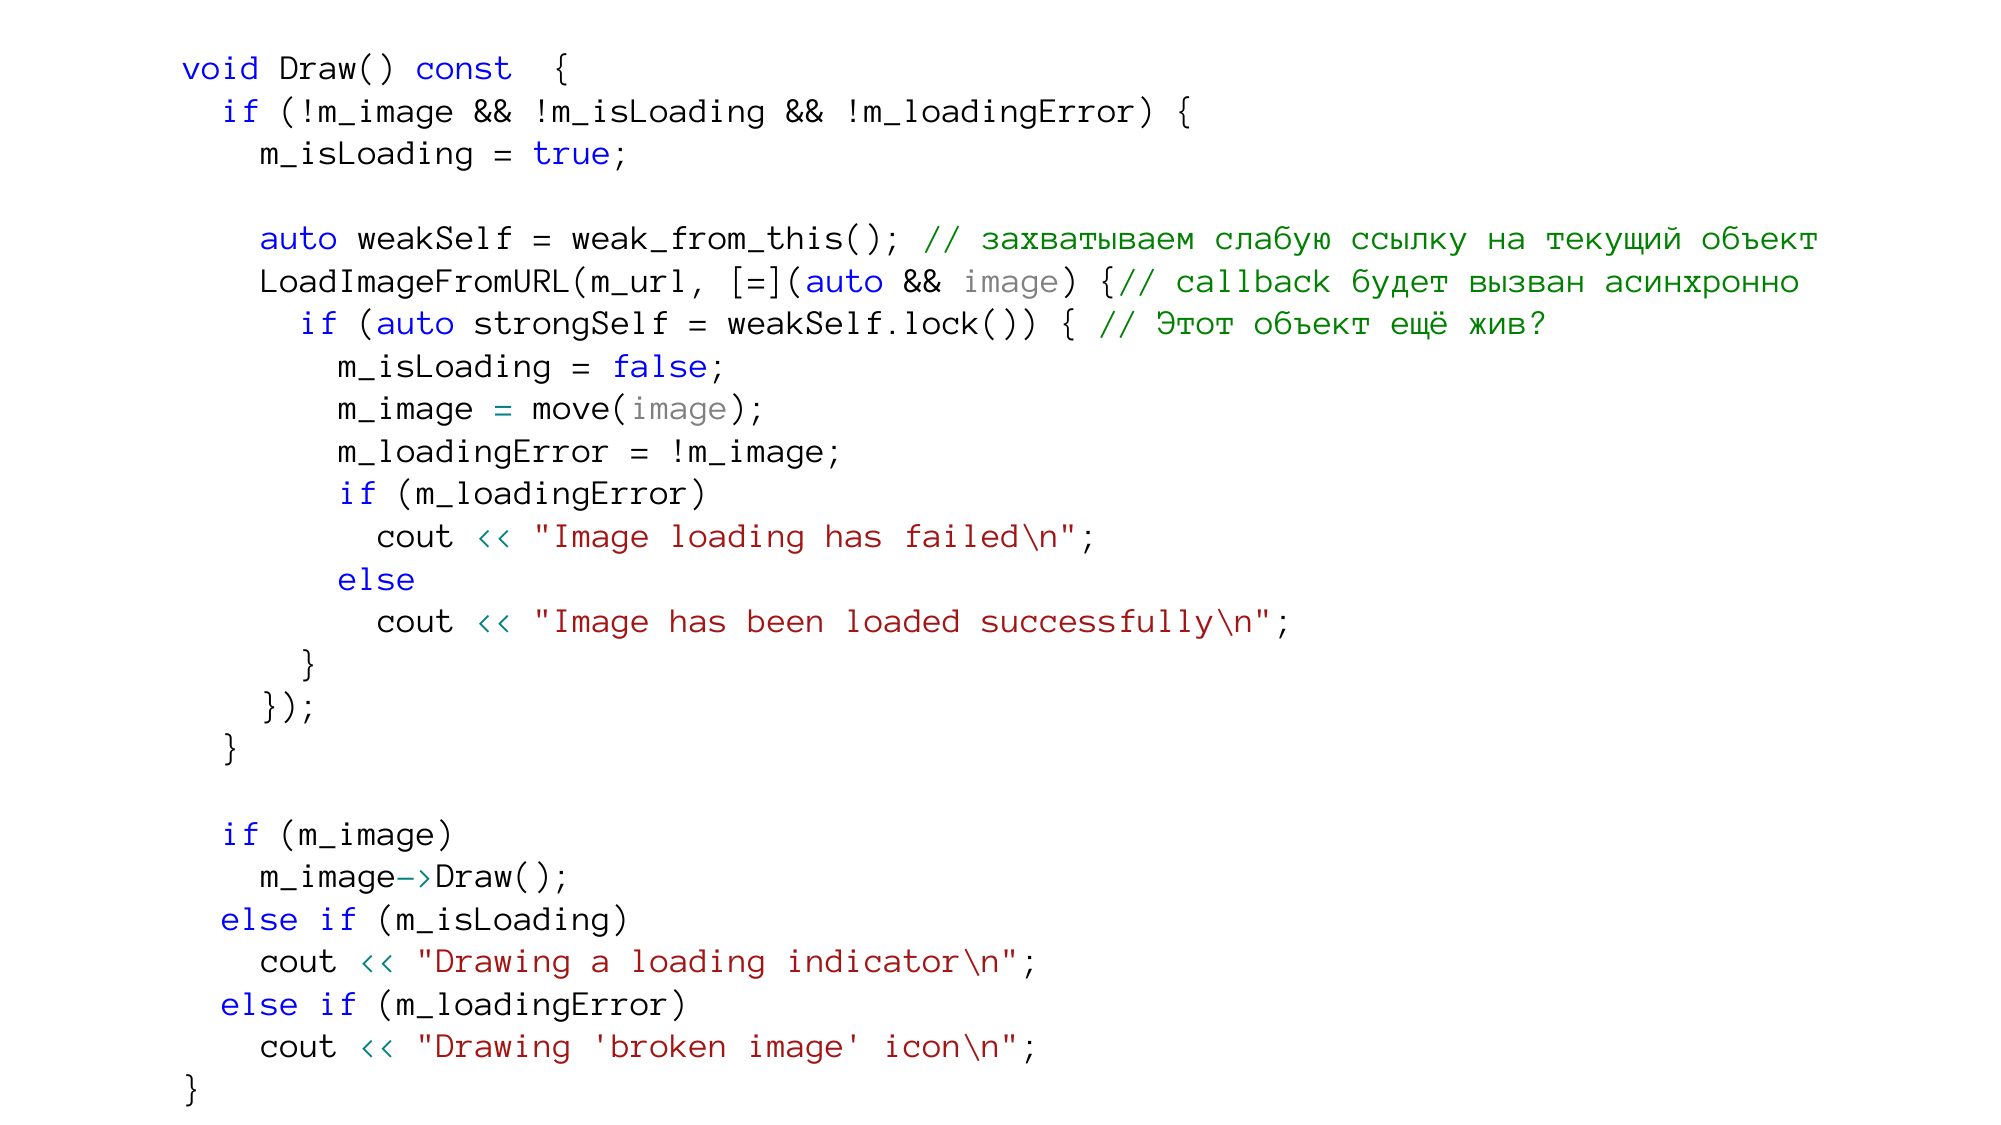

void Draw() const  {
      if (!m_image && !m_isLoading && !m_loadingError) {
        m_isLoading = true;

        auto weakSelf = weak_from_this(); // захватываем слабую ссылку на текущий объект
        LoadImageFromURL(m_url, [=](auto && image) {// callback будет вызван асинхронно
          if (auto strongSelf = weakSelf.lock()) { // Этот объект ещё жив?
            m_isLoading = false;
            m_image = move(image);
            m_loadingError = !m_image;
            if (m_loadingError)
              cout << "Image loading has failed\n";
            else
              cout << "Image has been loaded successfully\n";
          }
        });
      }

      if (m_image)
        m_image->Draw();
      else if (m_isLoading)
        cout << "Drawing a loading indicator\n";
      else if (m_loadingError)
        cout << "Drawing 'broken image' icon\n";
    }